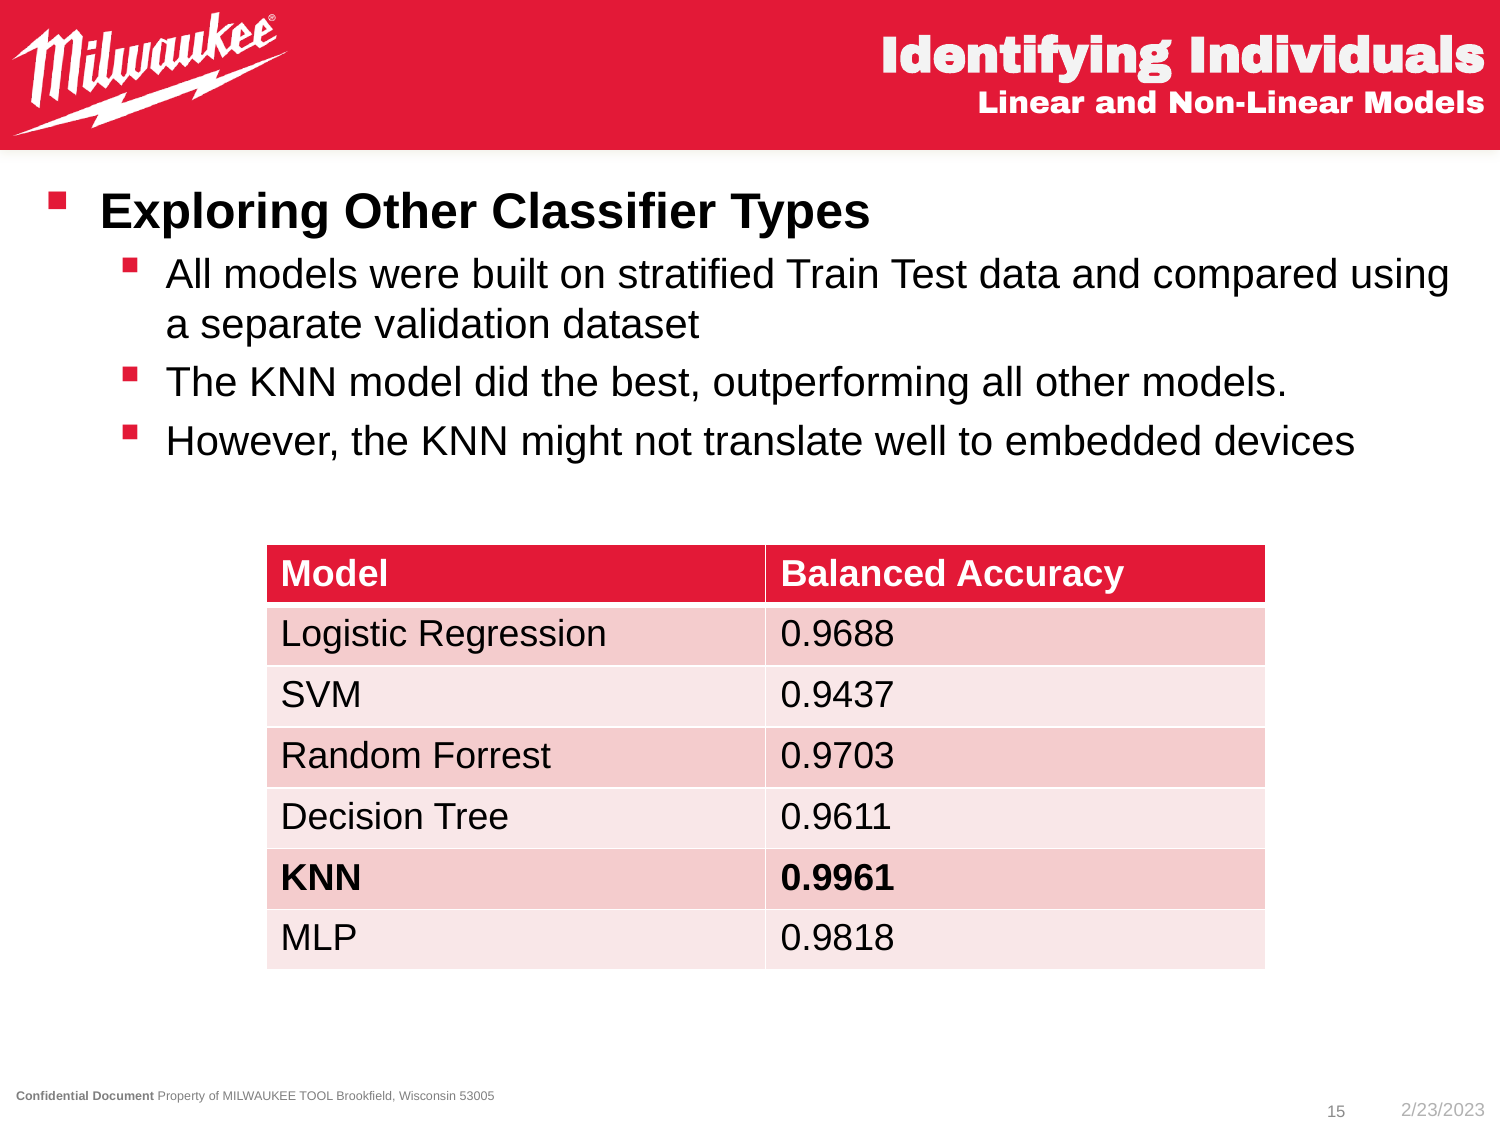

# Identifying Individuals
Linear and Non-Linear Models
Exploring Other Classifier Types
All models were built on stratified Train Test data and compared using a separate validation dataset
The KNN model did the best, outperforming all other models.
However, the KNN might not translate well to embedded devices
| Model | Balanced Accuracy |
| --- | --- |
| Logistic Regression | 0.9688 |
| SVM | 0.9437 |
| Random Forrest | 0.9703 |
| Decision Tree | 0.9611 |
| KNN | 0.9961 |
| MLP | 0.9818 |
15
2/23/2023